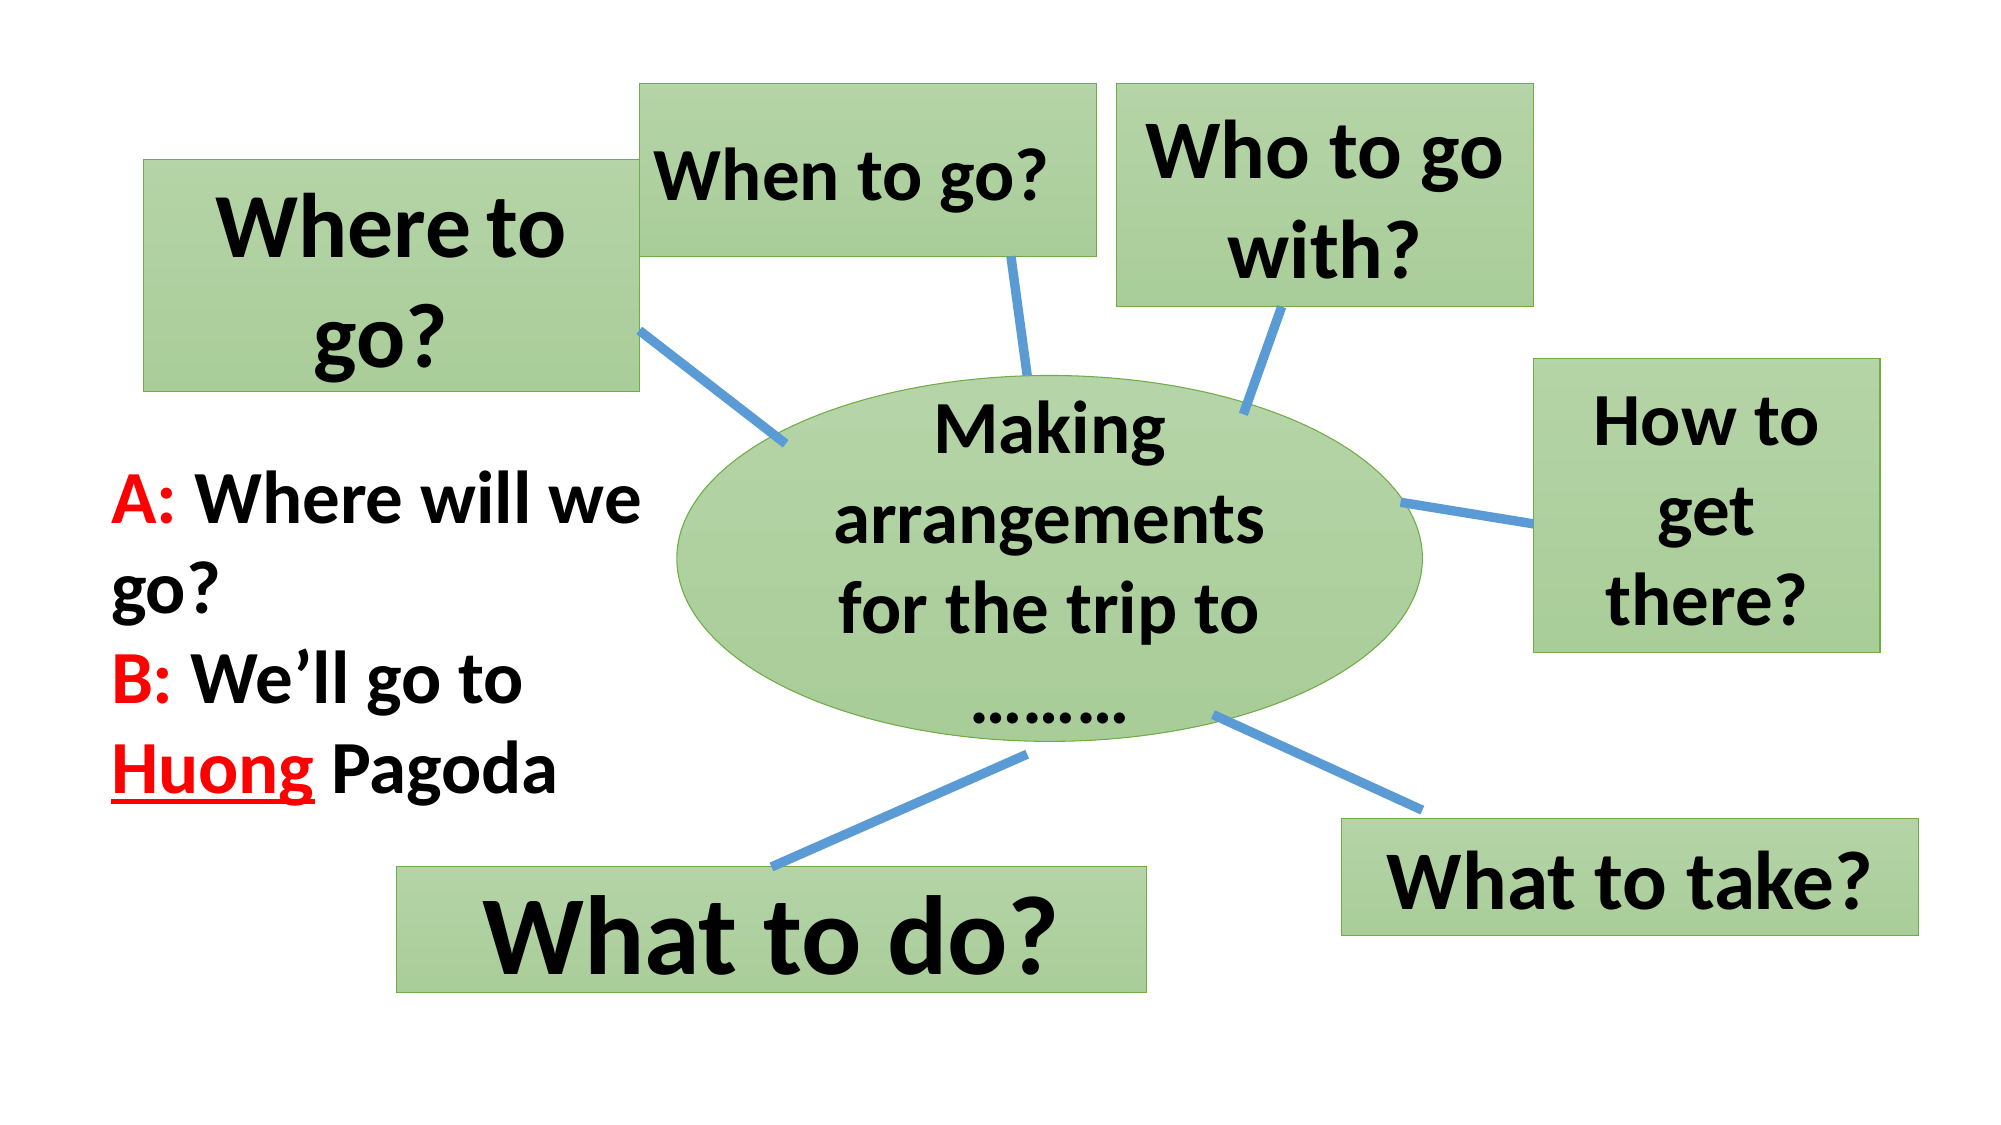

When to go?
Who to go with?
Where to go?
How to get there?
Making arrangements for the trip to ………
A: Where will we go?
B: We’ll go to Huong Pagoda
What to take?
What to do?